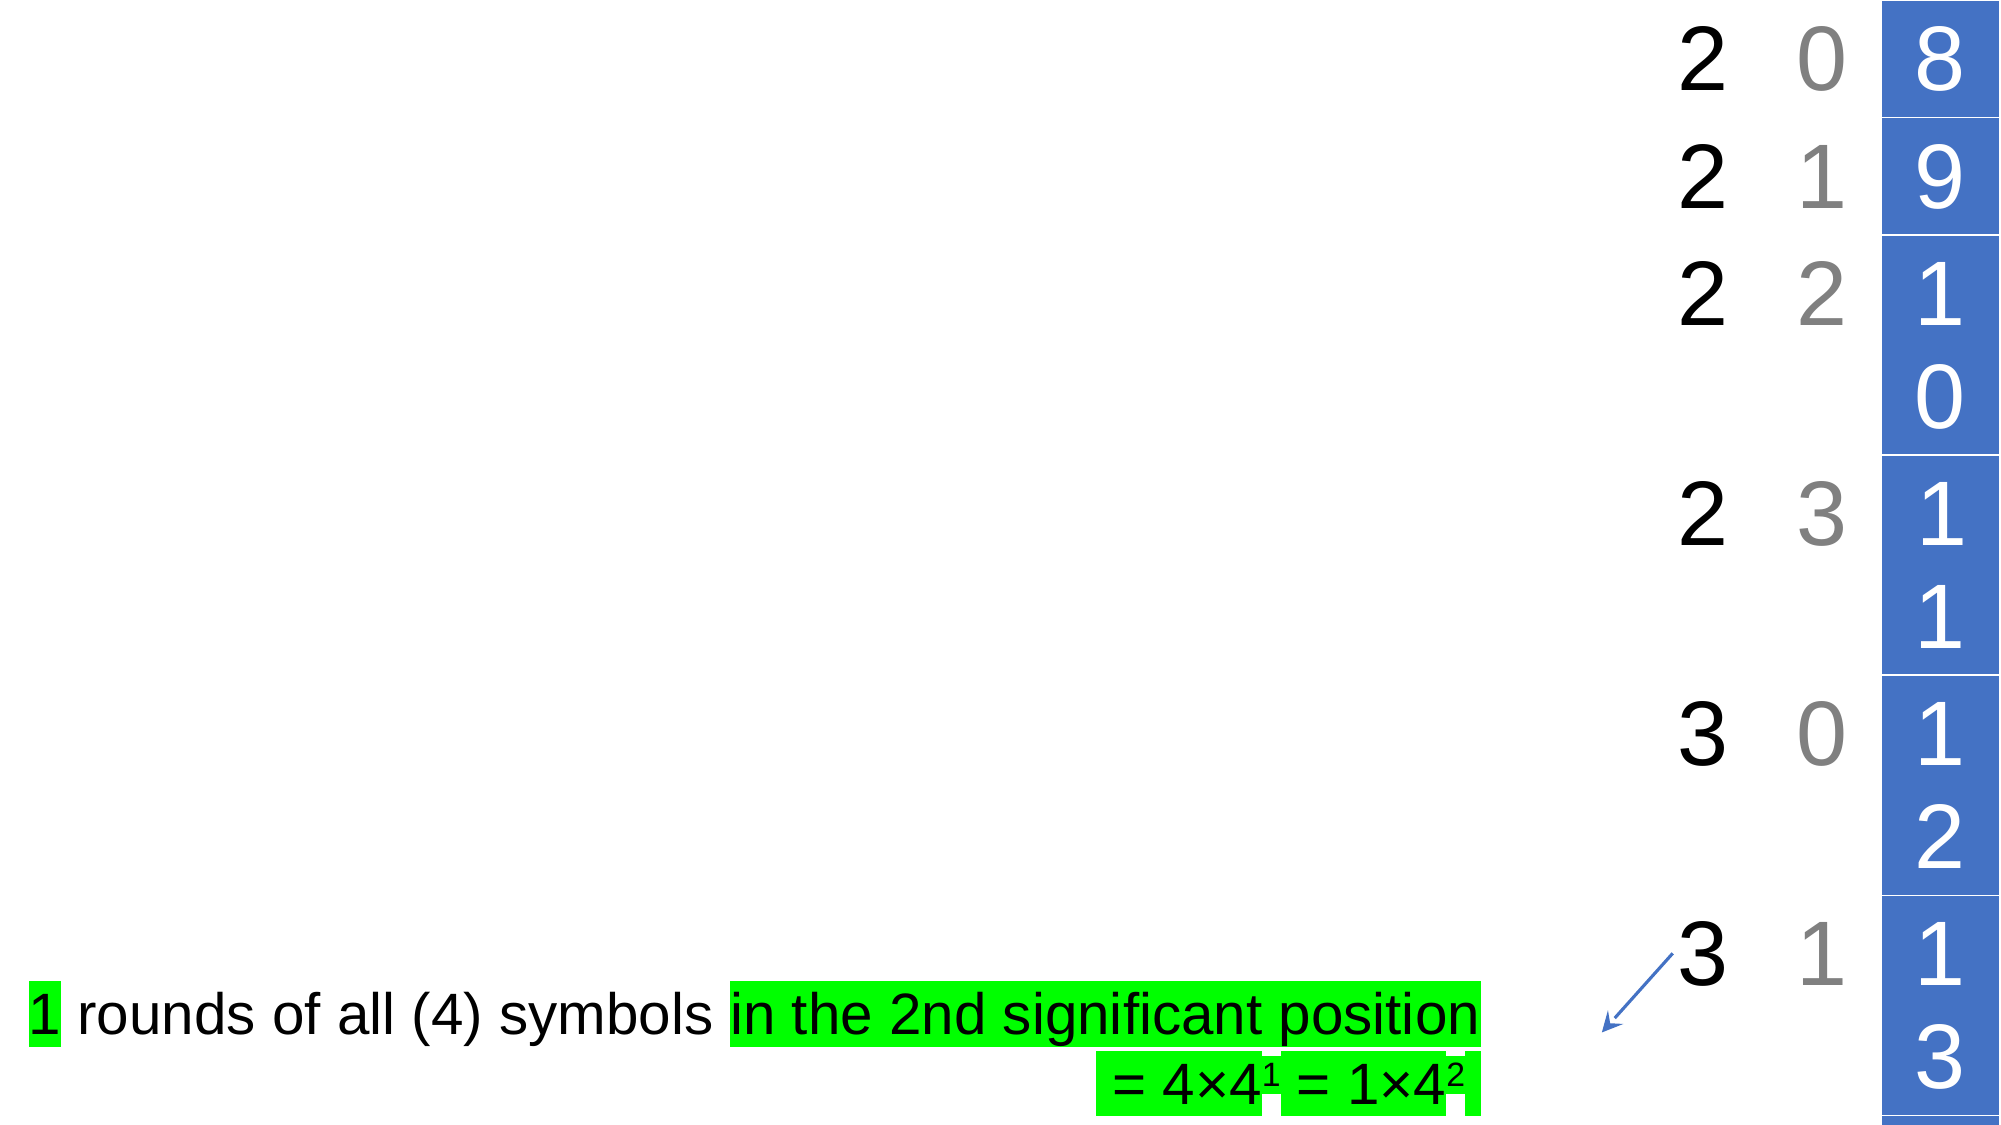

|  |  |  | 2 | 0 | 8 |
| --- | --- | --- | --- | --- | --- |
|  |  |  | 2 | 1 | 9 |
|  |  |  | 2 | 2 | 10 |
|  |  |  | 2 | 3 | 11 |
|  |  |  | 3 | 0 | 12 |
|  |  |  | 3 | 1 | 13 |
|  |  |  | 3 | 2 | 14 |
|  |  |  | 3 | 3 | 15 |
|  |  | 1 | 0 |  | 16 |
1 rounds of all (4) symbols in the 2nd significant position
 = 4×41 = 1×42